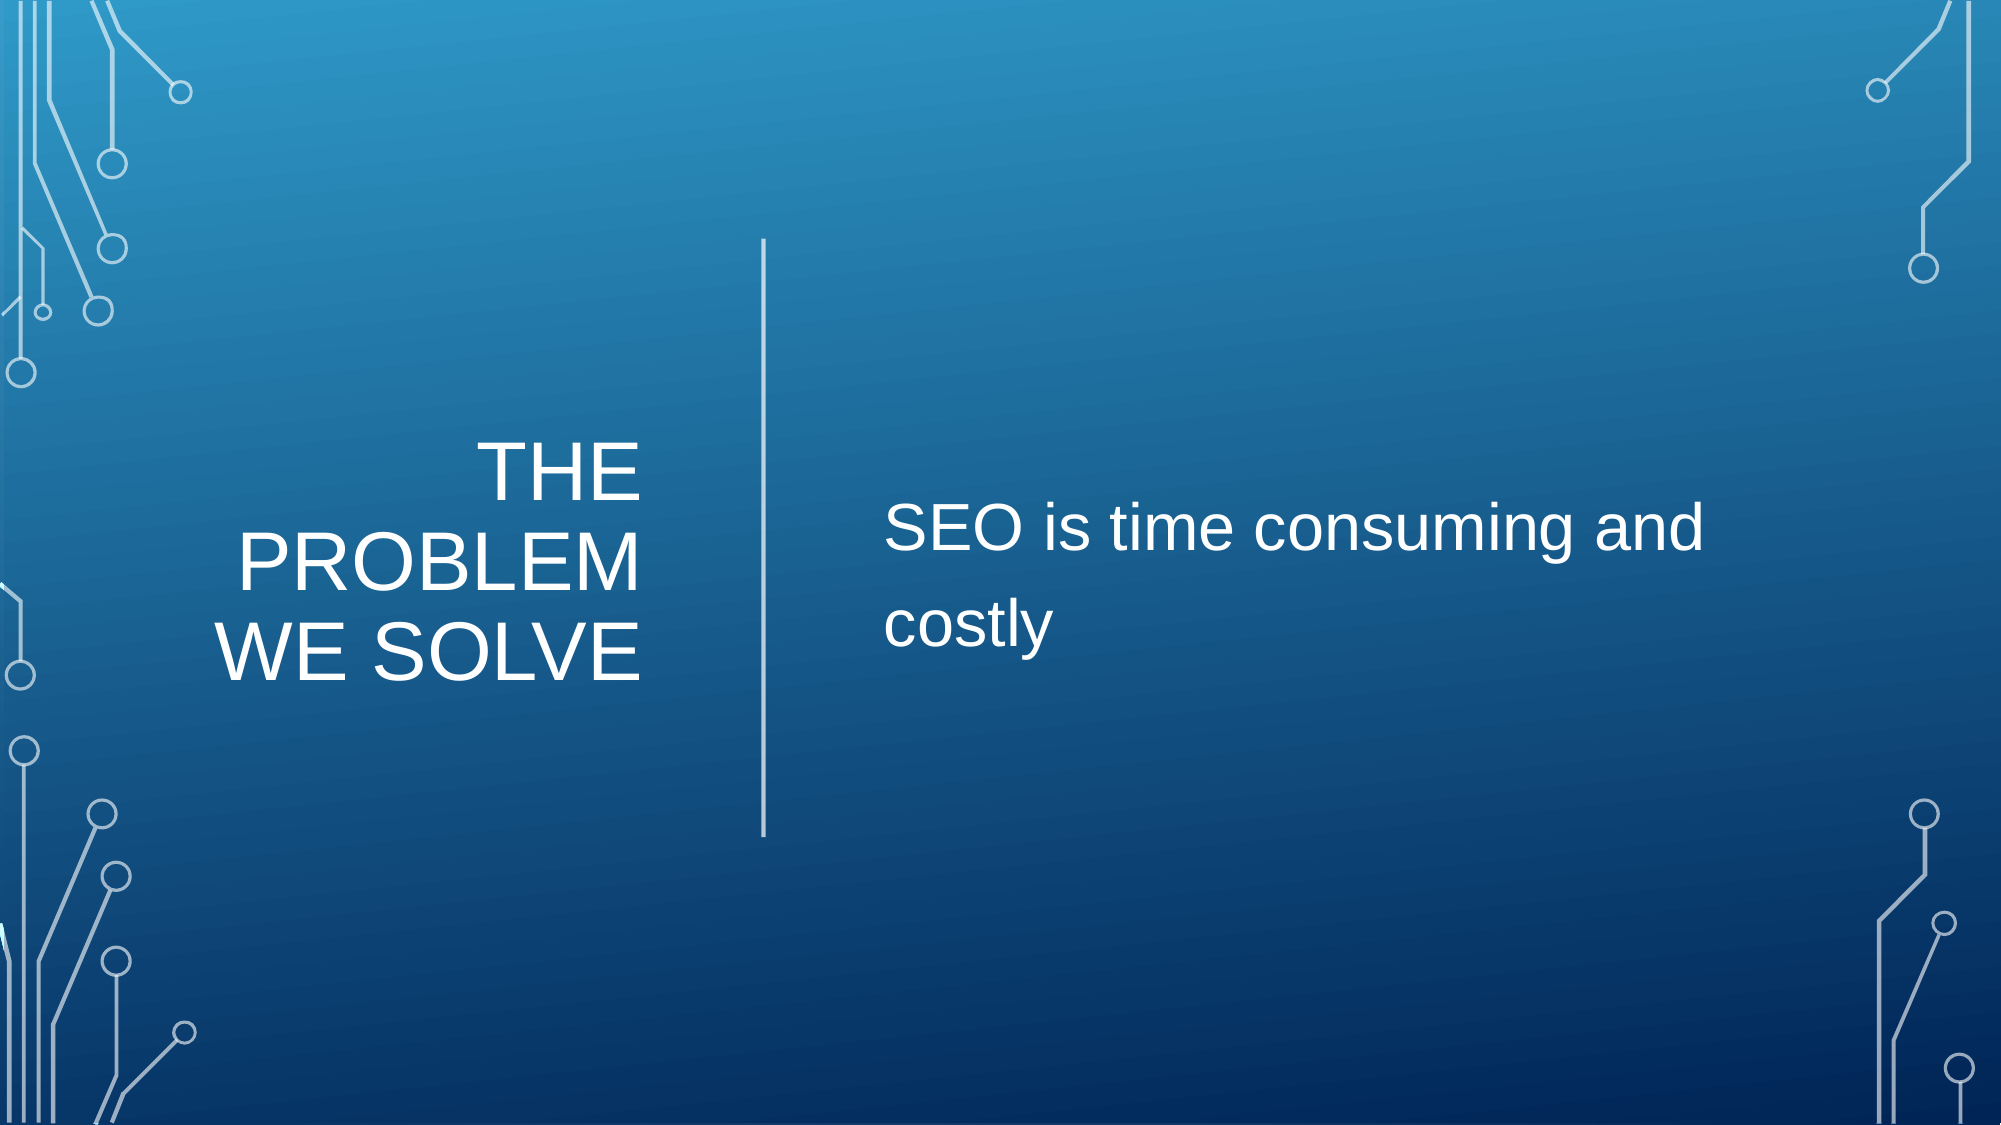

# The problem we Solve
SEO is time consuming and costly